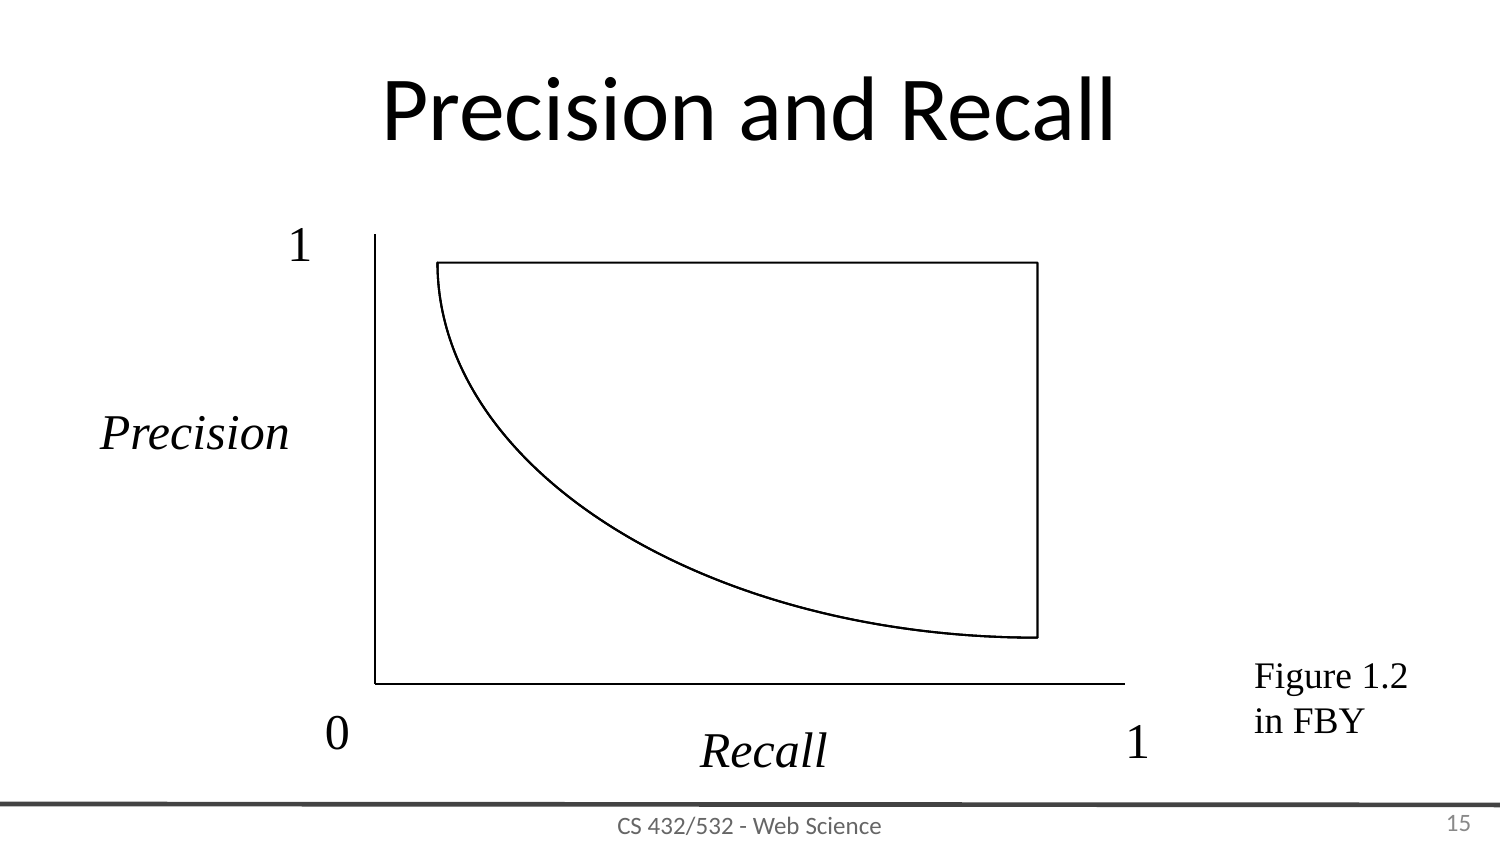

# Precision and Recall
1

Precision
Figure 1.2
in FBY
0
1
Recall
15